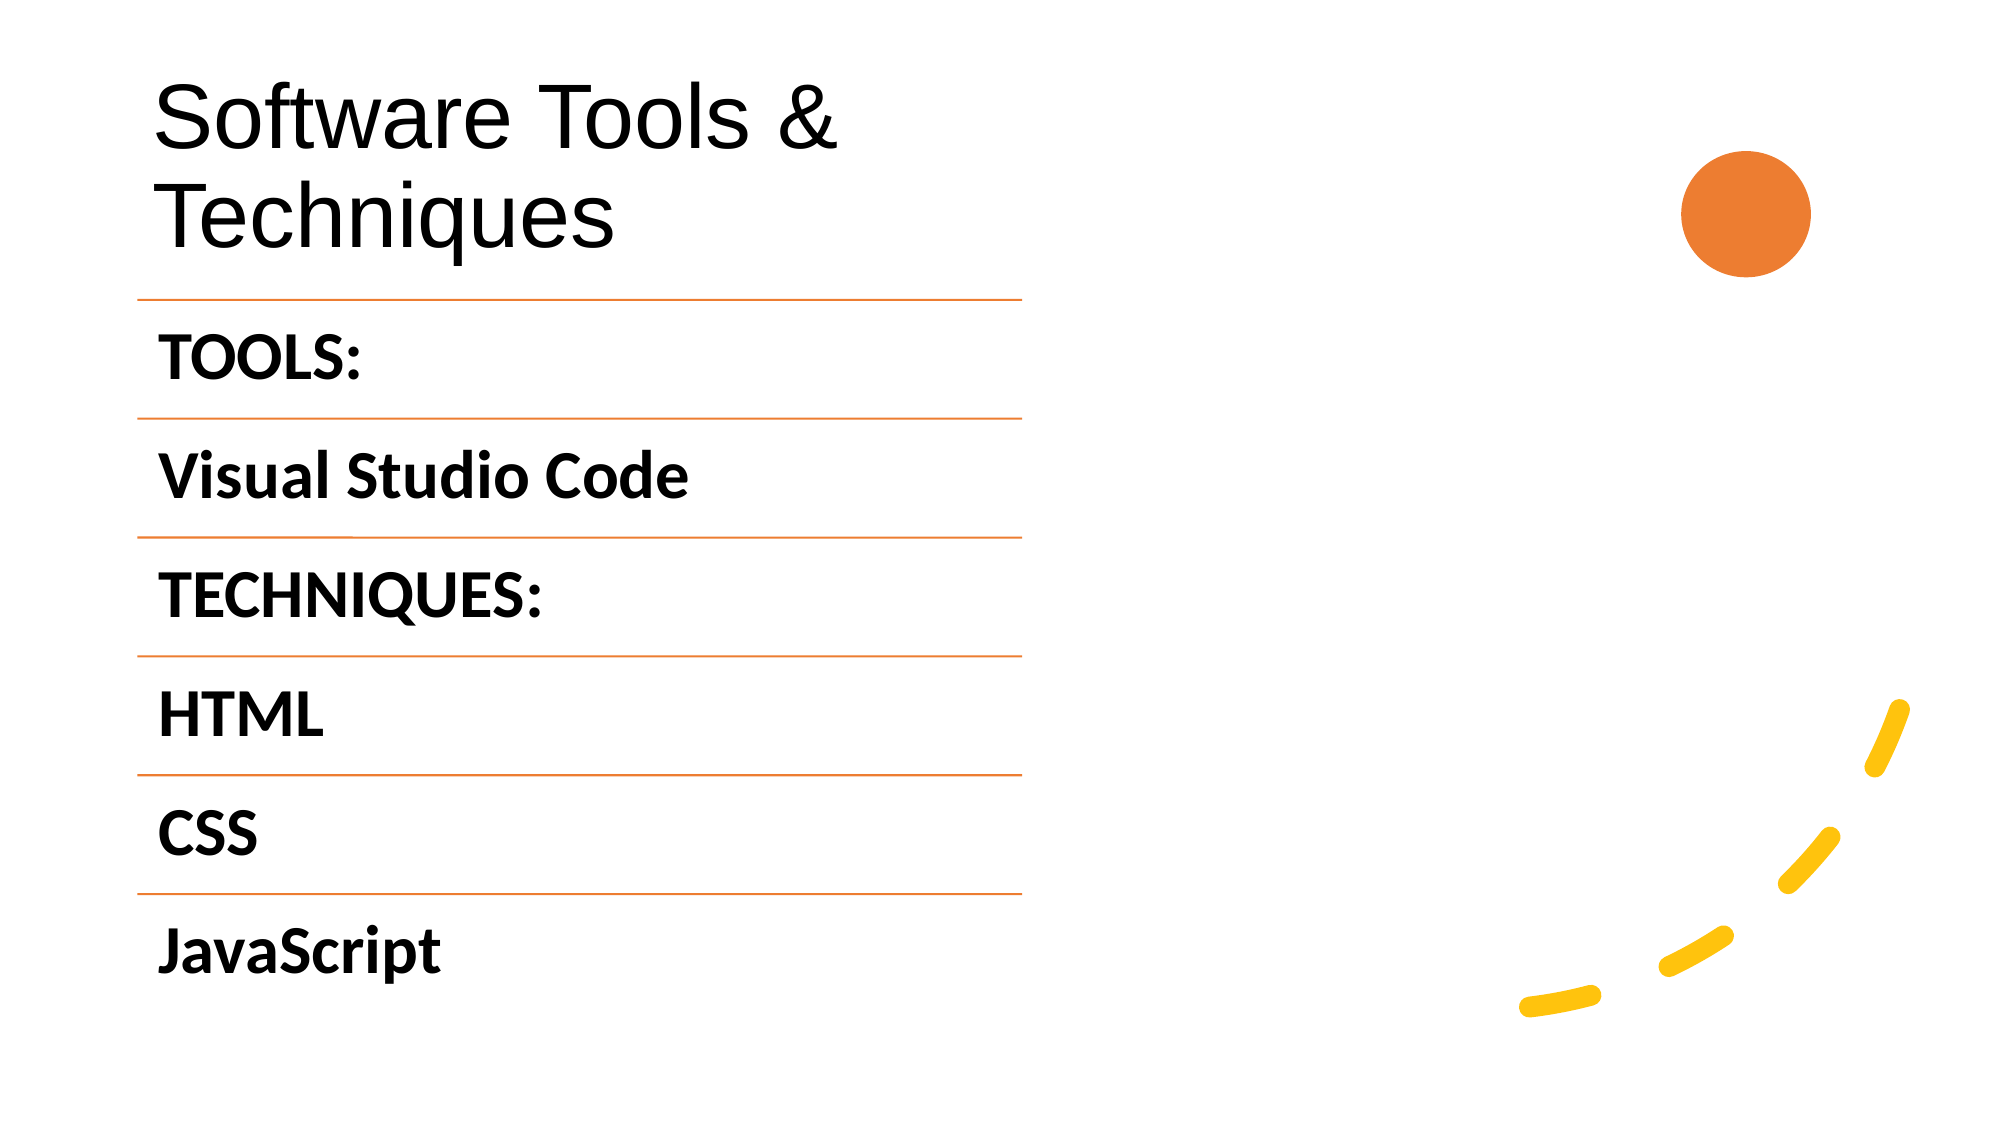

# Software Tools & Techniques

TOOLS:
Visual Studio Code
TECHNIQUES:
HTML
CSS
JavaScript